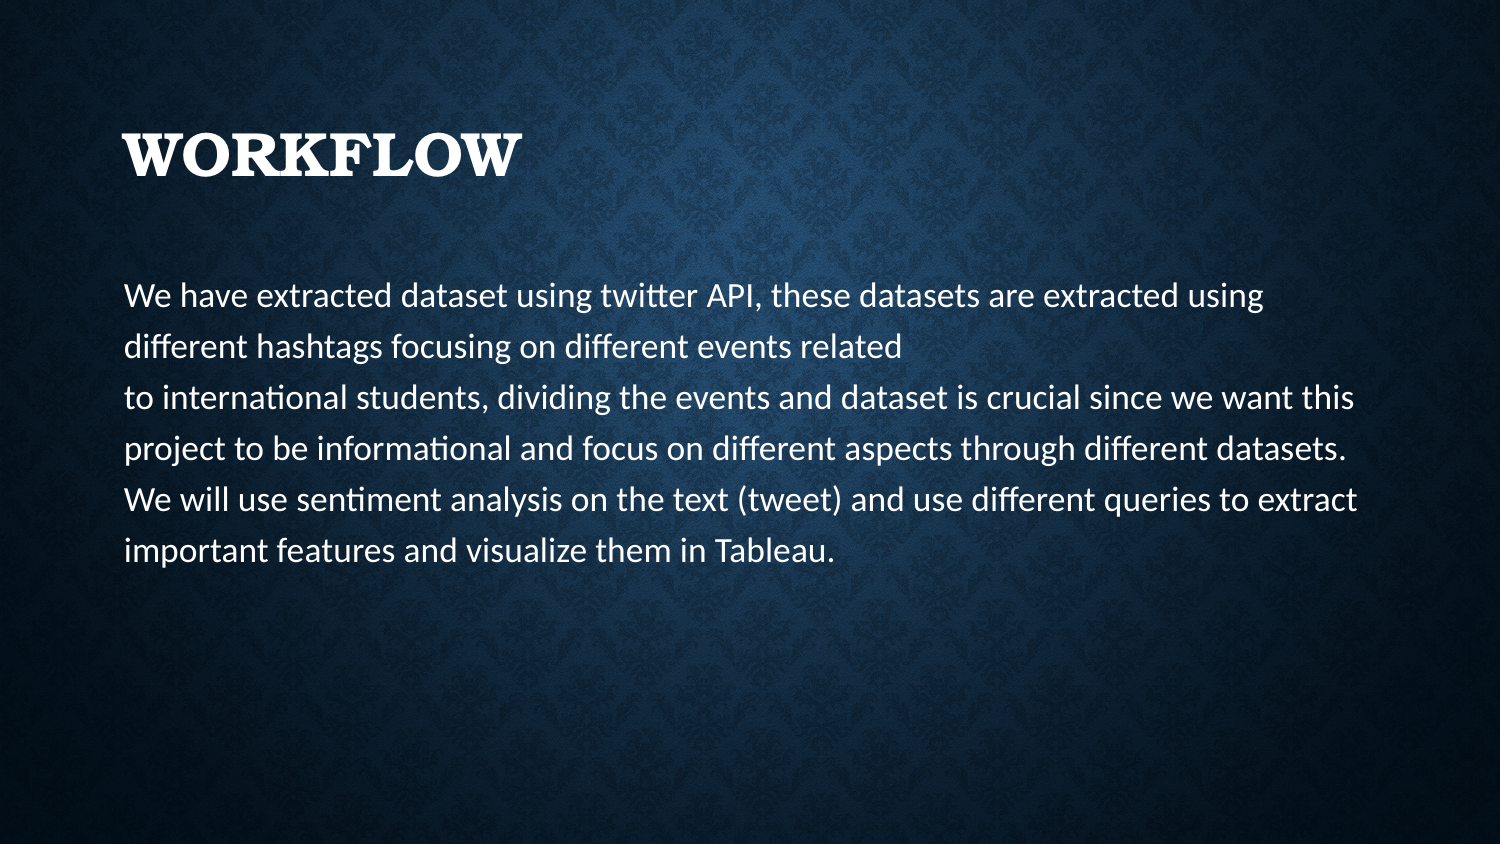

# WORKFLOW
We have extracted dataset using twitter API, these datasets are extracted using different hashtags focusing on different events related
to international students, dividing the events and dataset is crucial since we want this project to be informational and focus on different aspects through different datasets. We will use sentiment analysis on the text (tweet) and use different queries to extract important features and visualize them in Tableau.